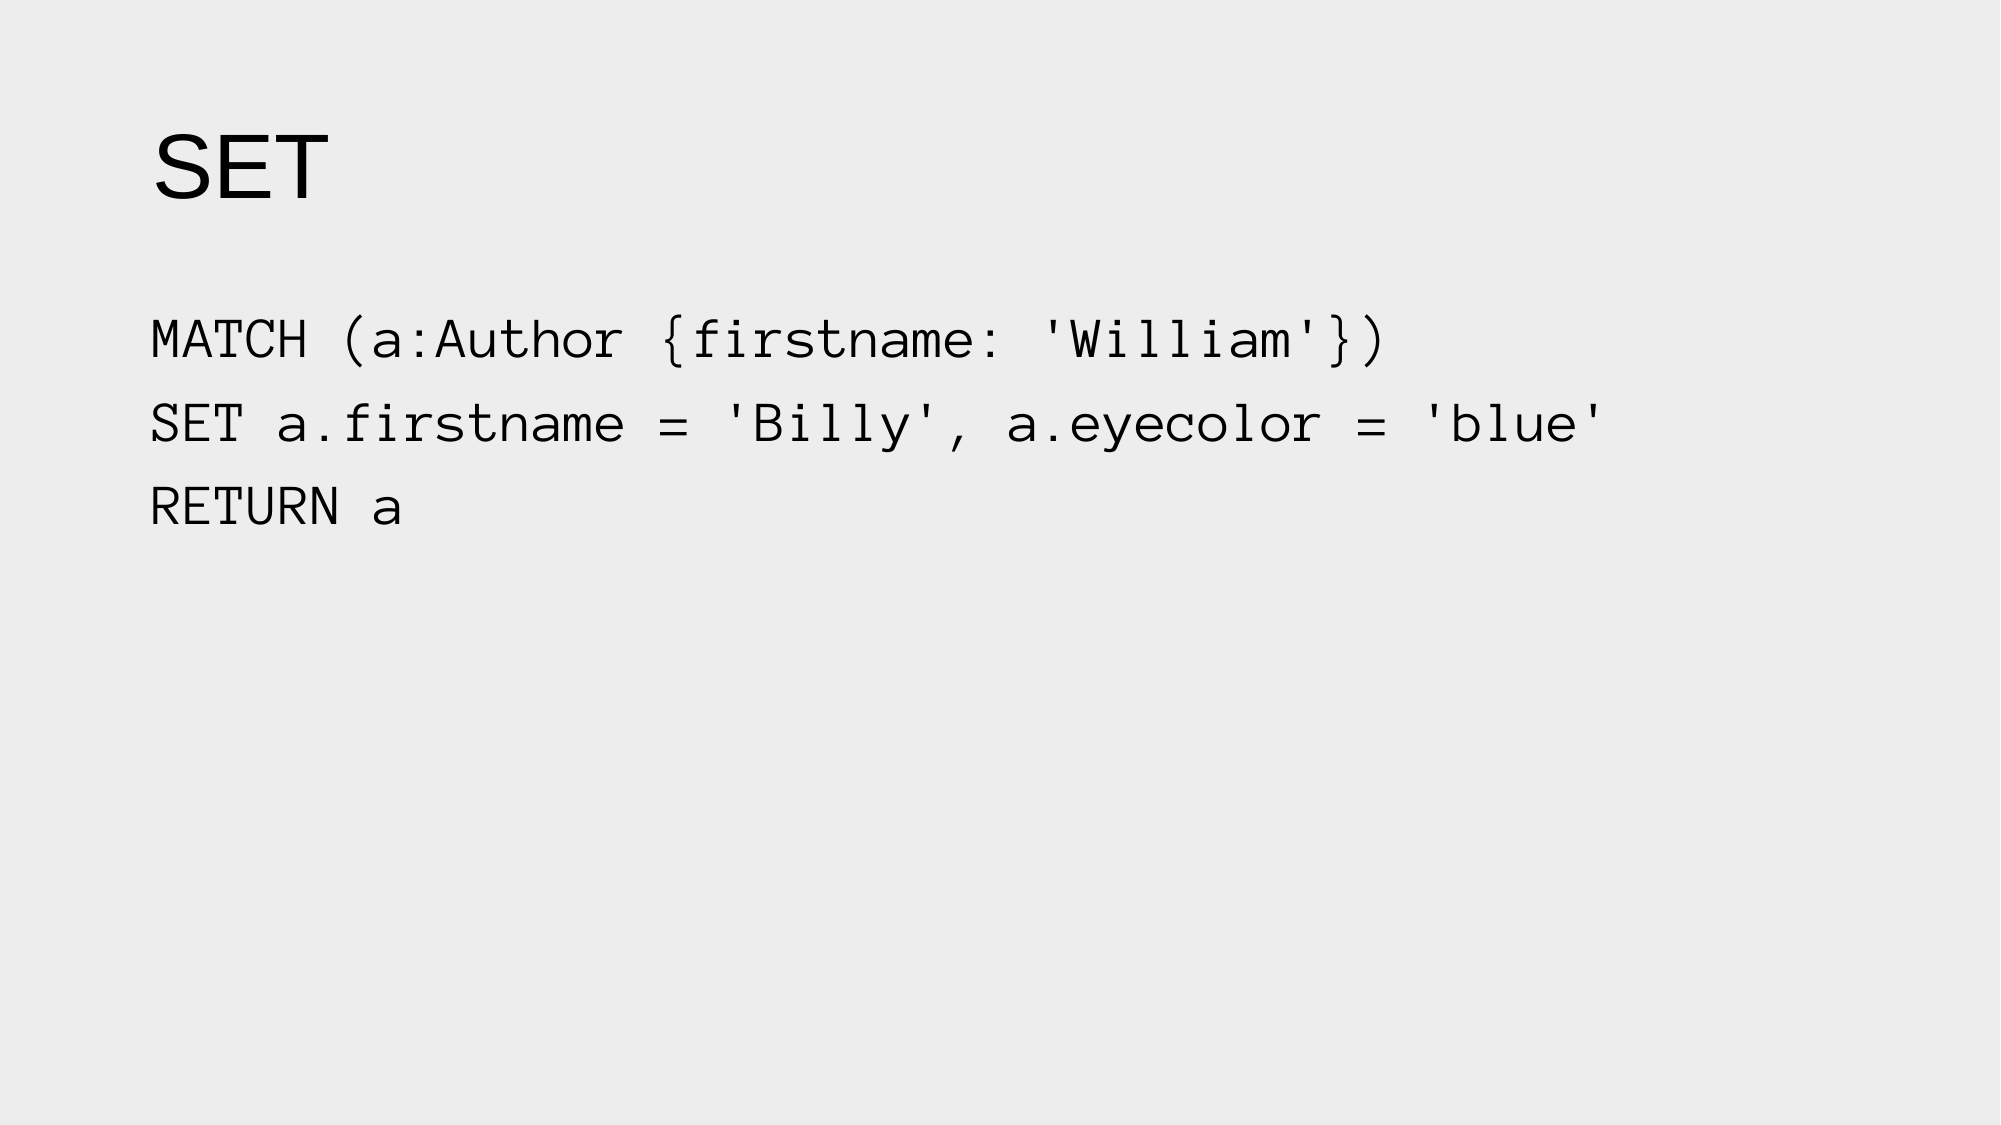

# SET
MATCH (a:Author {firstname: 'William'})
SET a.firstname = 'Billy', a.eyecolor = 'blue'
RETURN a